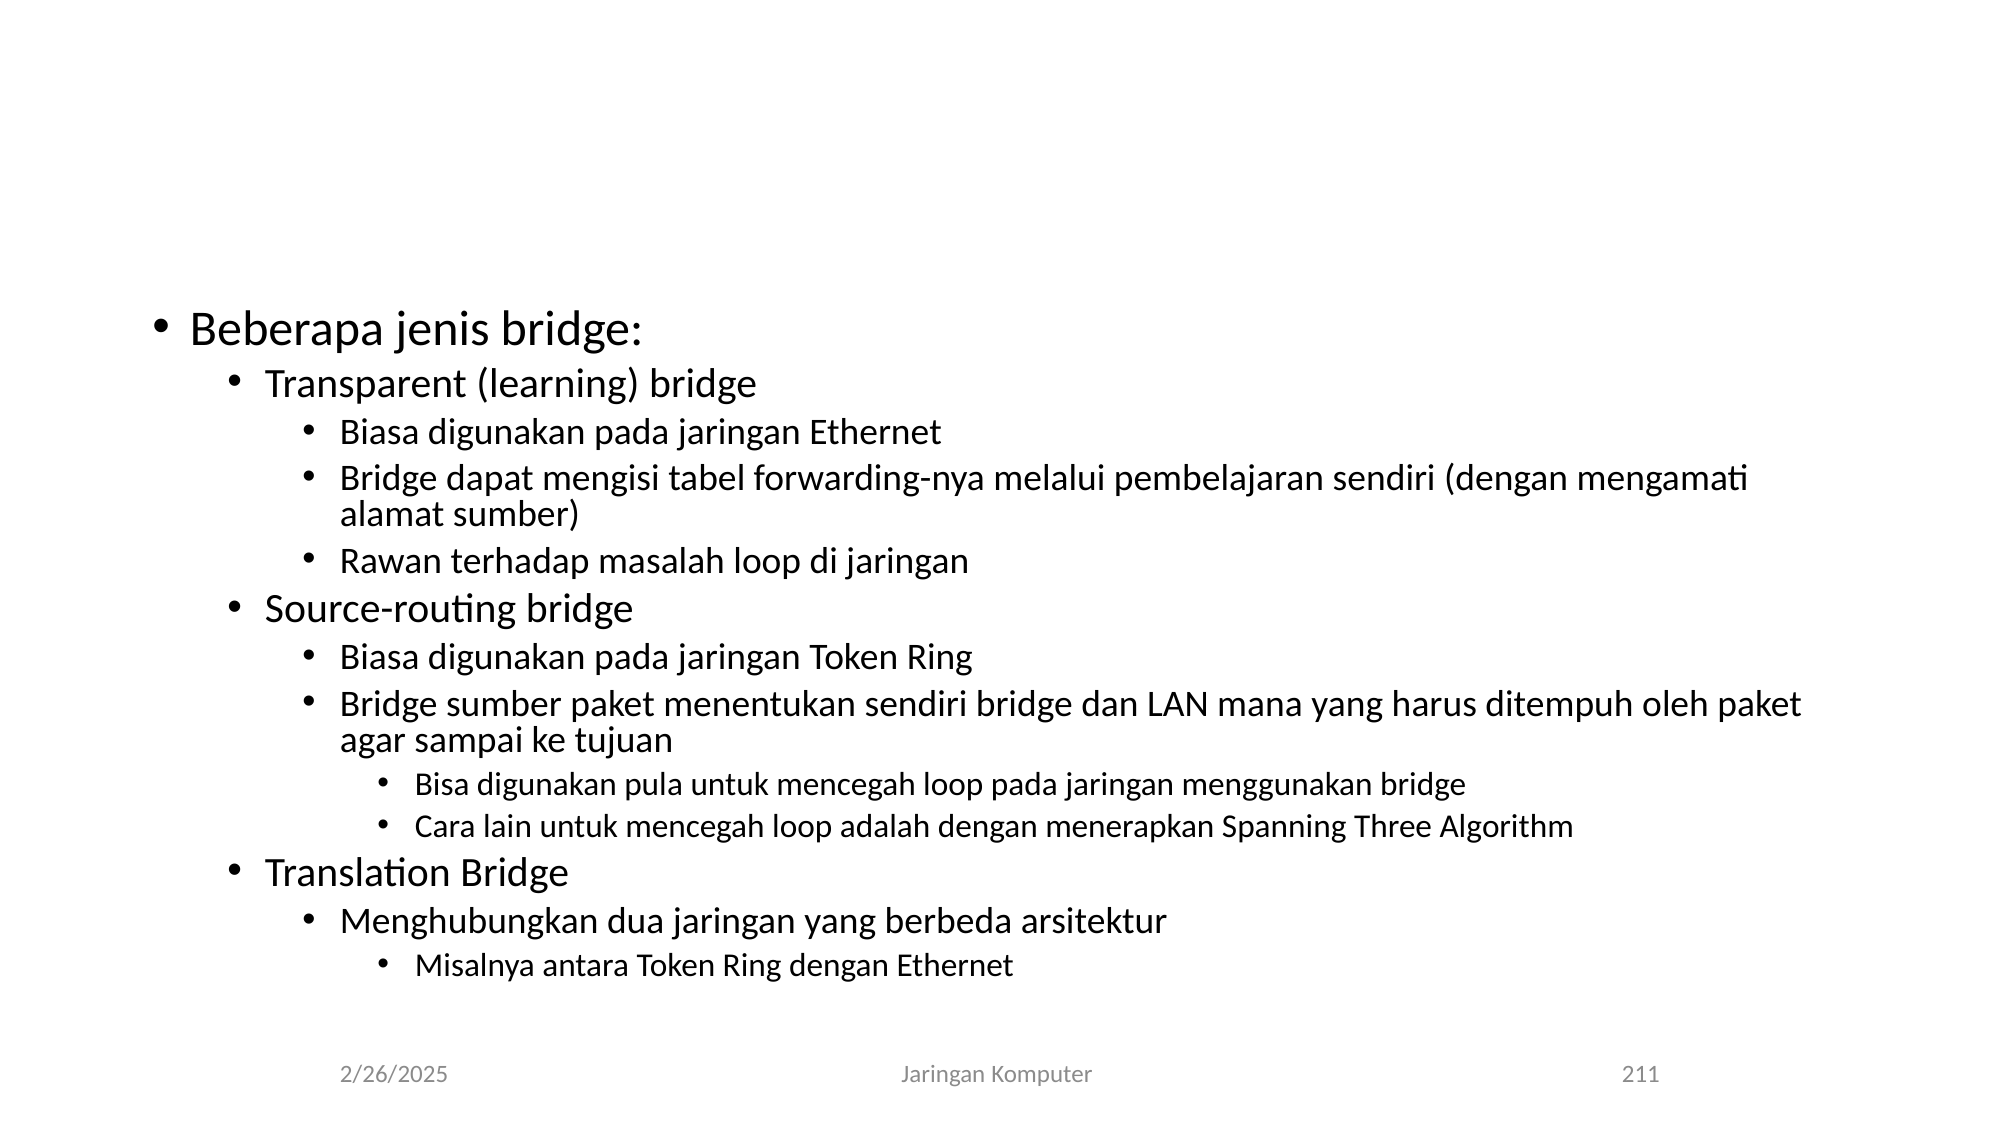

#
Beberapa jenis bridge:
Transparent (learning) bridge
Biasa digunakan pada jaringan Ethernet
Bridge dapat mengisi tabel forwarding-nya melalui pembelajaran sendiri (dengan mengamati alamat sumber)
Rawan terhadap masalah loop di jaringan
Source-routing bridge
Biasa digunakan pada jaringan Token Ring
Bridge sumber paket menentukan sendiri bridge dan LAN mana yang harus ditempuh oleh paket agar sampai ke tujuan
Bisa digunakan pula untuk mencegah loop pada jaringan menggunakan bridge
Cara lain untuk mencegah loop adalah dengan menerapkan Spanning Three Algorithm
Translation Bridge
Menghubungkan dua jaringan yang berbeda arsitektur
Misalnya antara Token Ring dengan Ethernet
2/26/2025
Jaringan Komputer
211